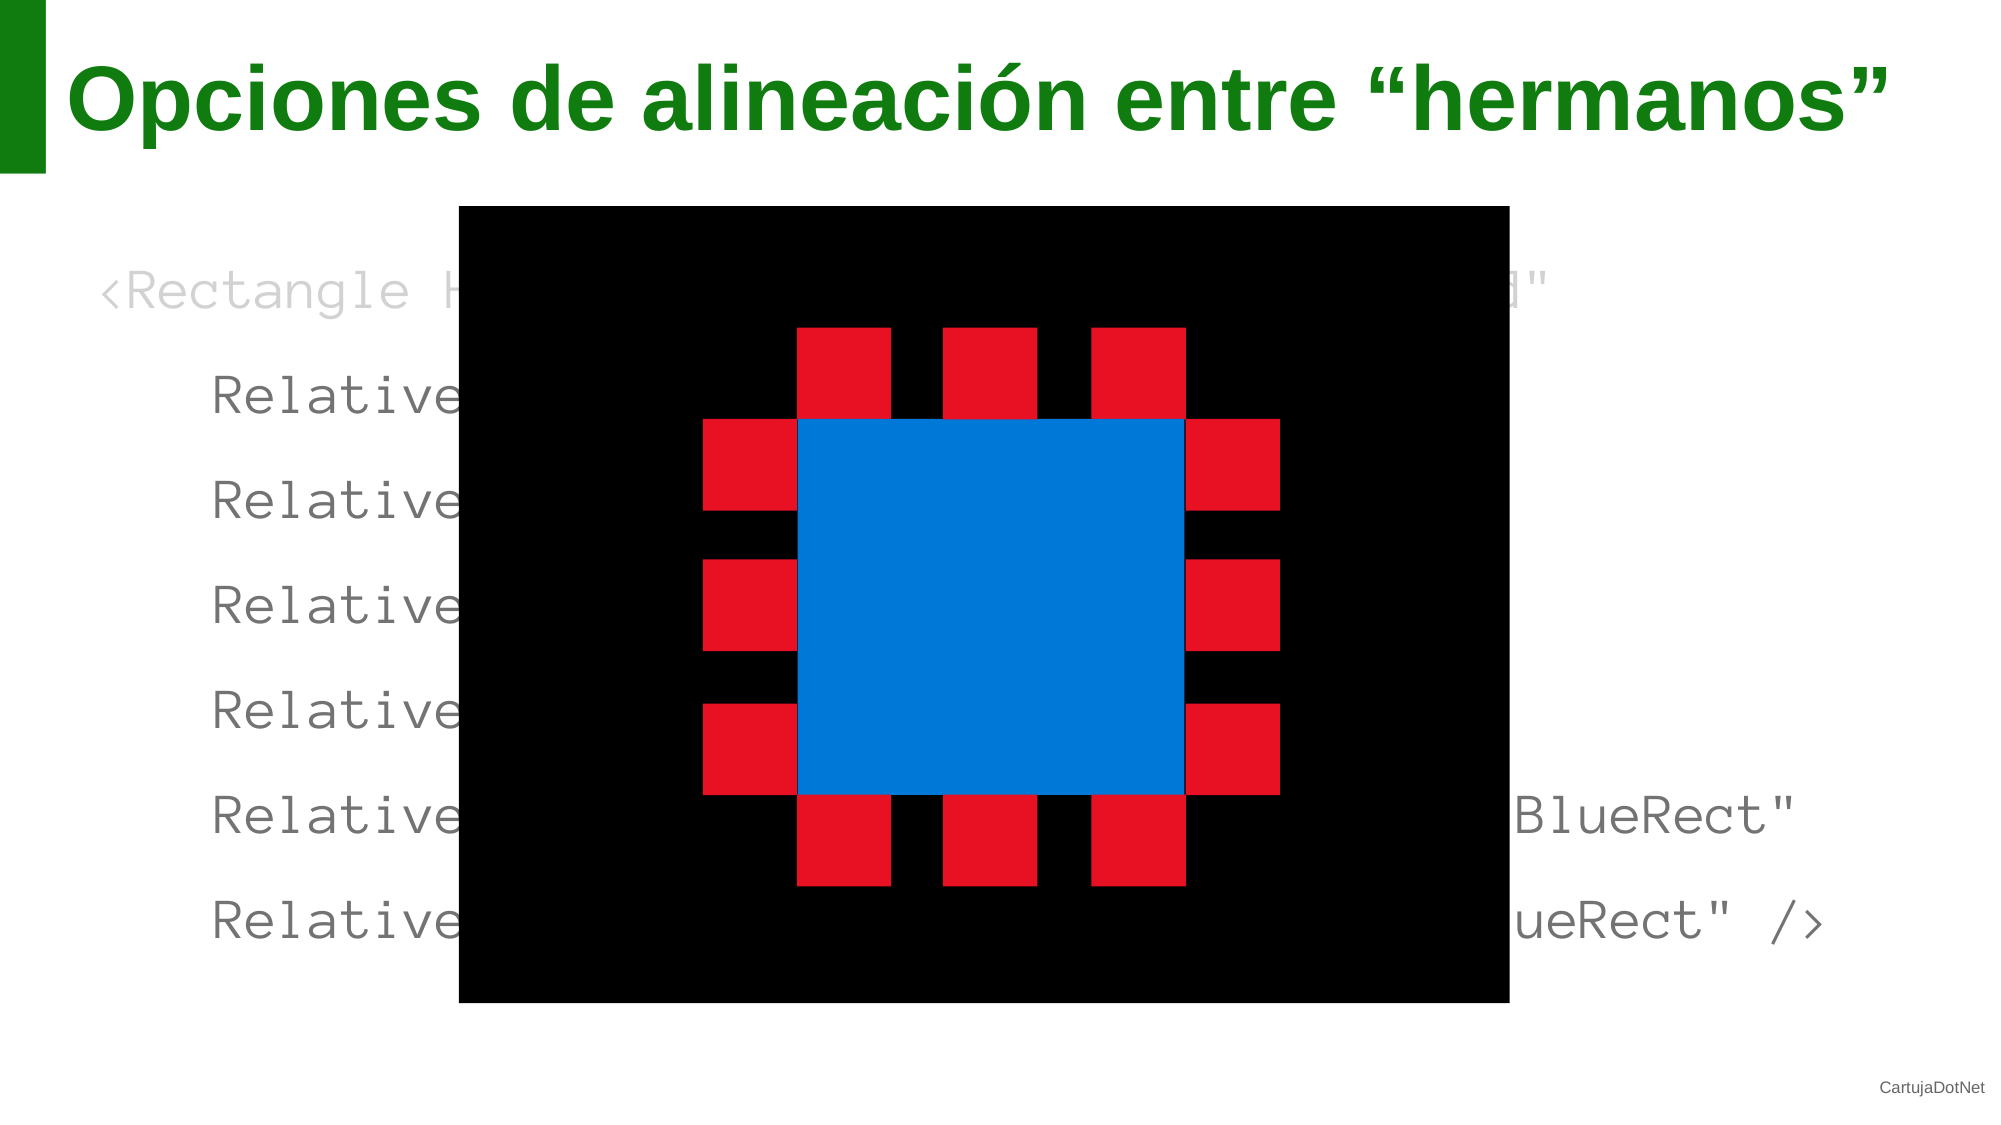

# Opciones de alineación entre “hermanos”
 <Rectangle Height="100" Width="100" Fill="Red"
	RelativePanel.AlignTopWith="BlueRect"
	RelativePanel.AlignRightWith="BlueRect"
	RelativePanel.AlignBottomWith="BlueRect"
	RelativePanel.AlignLeftWith="BlueRect"
	RelativePanel.AlignHorizontalCenterWith="BlueRect"
	RelativePanel.AlignVerticalCenterWith="BlueRect" />